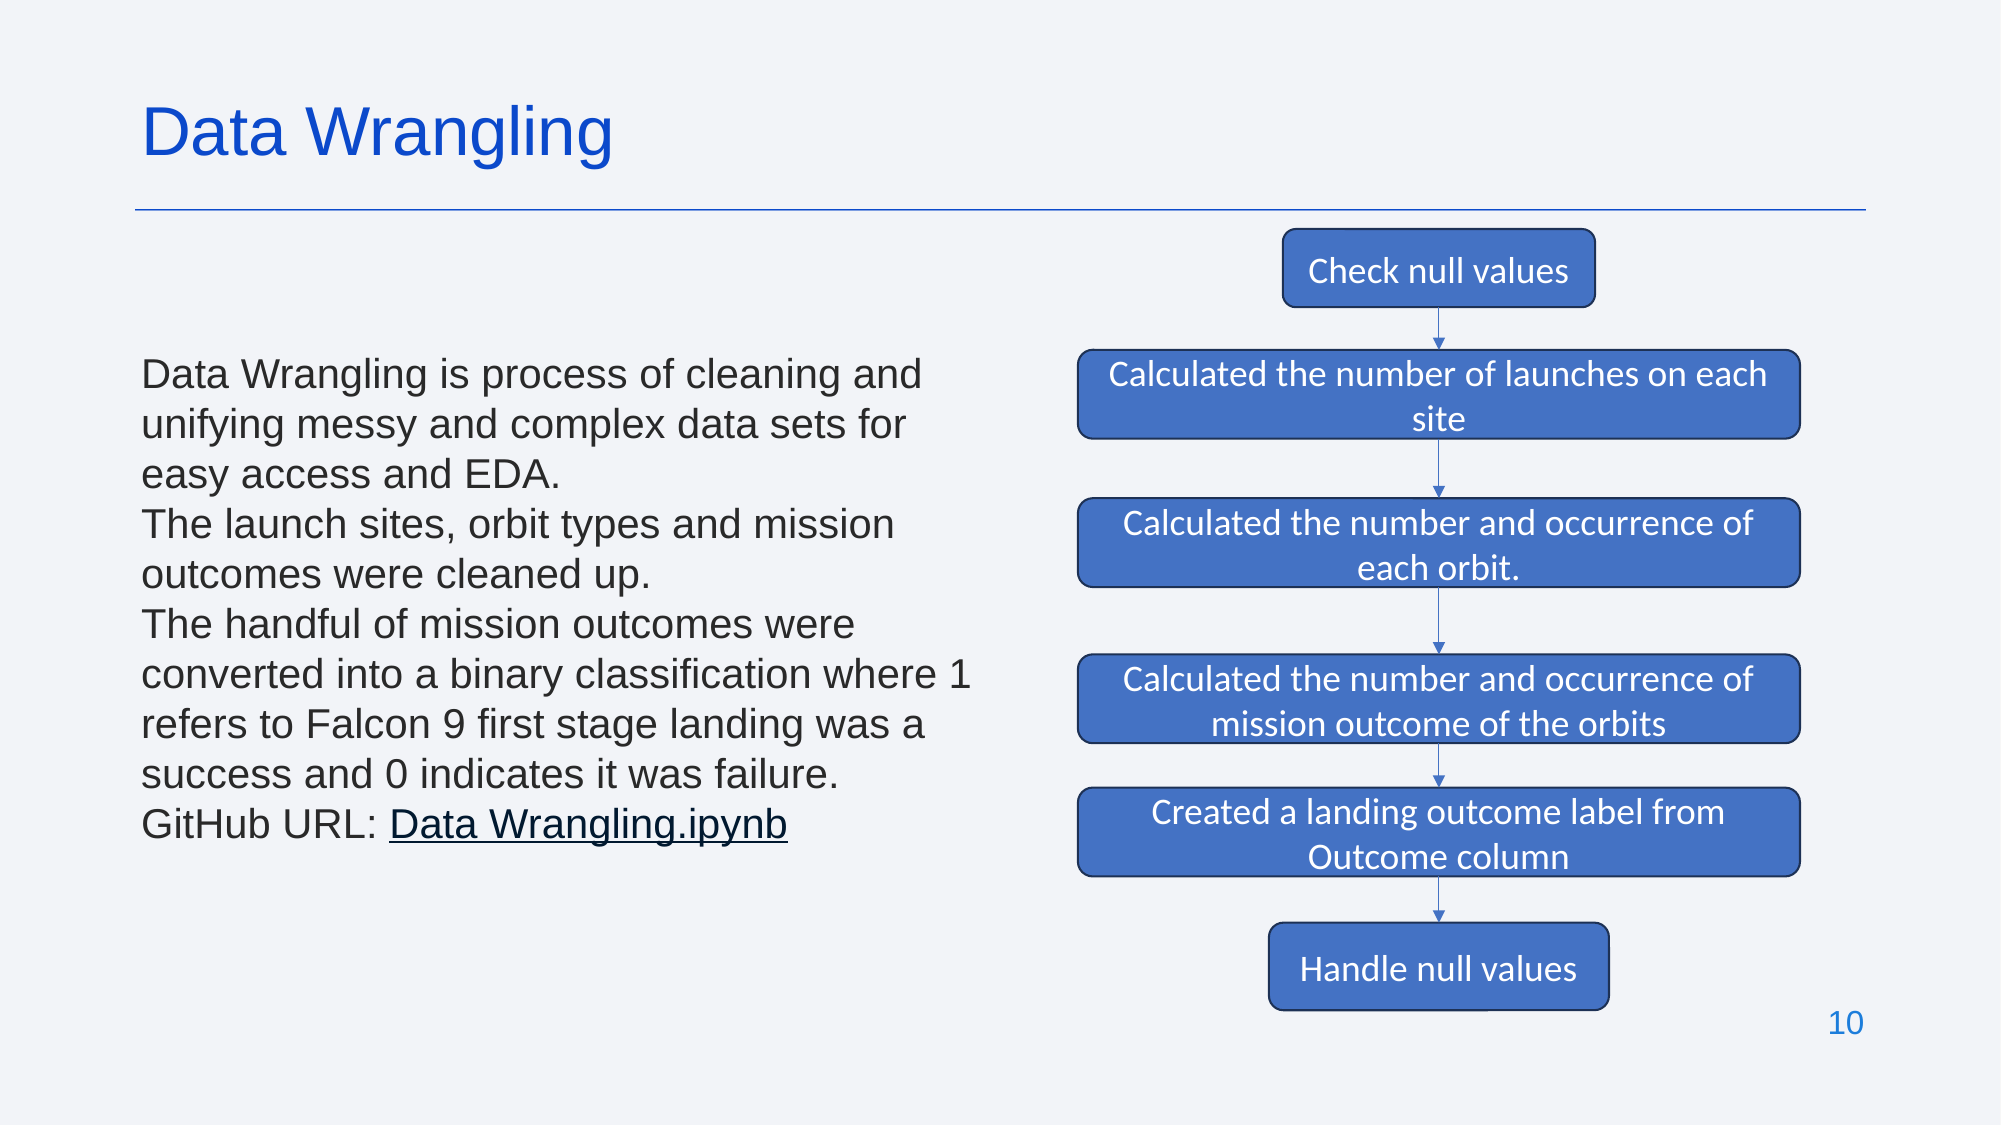

Data Wrangling
Check null values
Data Wrangling is process of cleaning and unifying messy and complex data sets for easy access and EDA.
The launch sites, orbit types and mission outcomes were cleaned up.
The handful of mission outcomes were converted into a binary classification where 1 refers to Falcon 9 first stage landing was a success and 0 indicates it was failure.
GitHub URL: Data Wrangling.ipynb
Calculated the number of launches on each site
Calculated the number and occurrence of each orbit.
Calculated the number and occurrence of mission outcome of the orbits
Created a landing outcome label from Outcome column
Handle null values
10